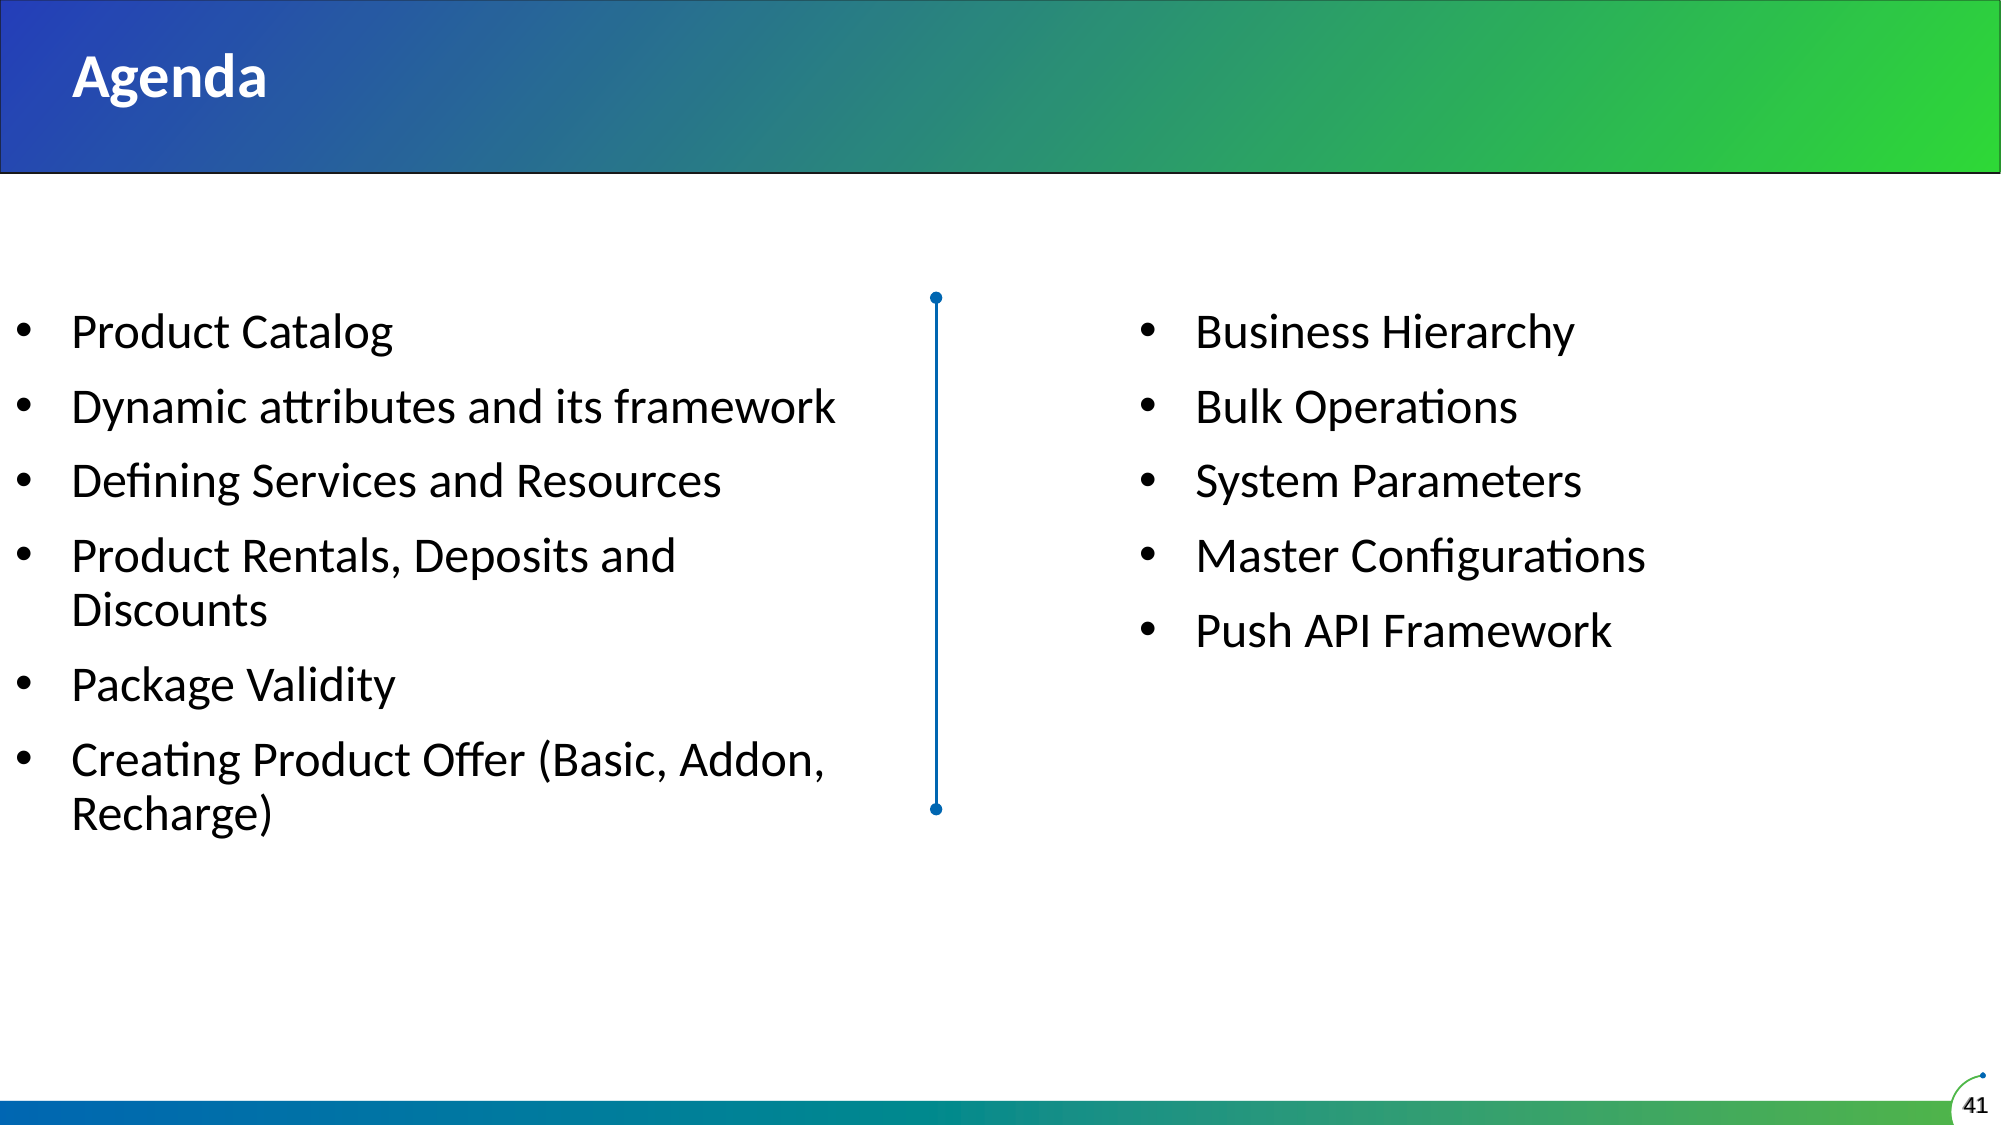

# Agenda
Product Catalog
Dynamic attributes and its framework
Defining Services and Resources
Product Rentals, Deposits and Discounts
Package Validity
Creating Product Offer (Basic, Addon, Recharge)
Business Hierarchy
Bulk Operations
System Parameters
Master Configurations
Push API Framework